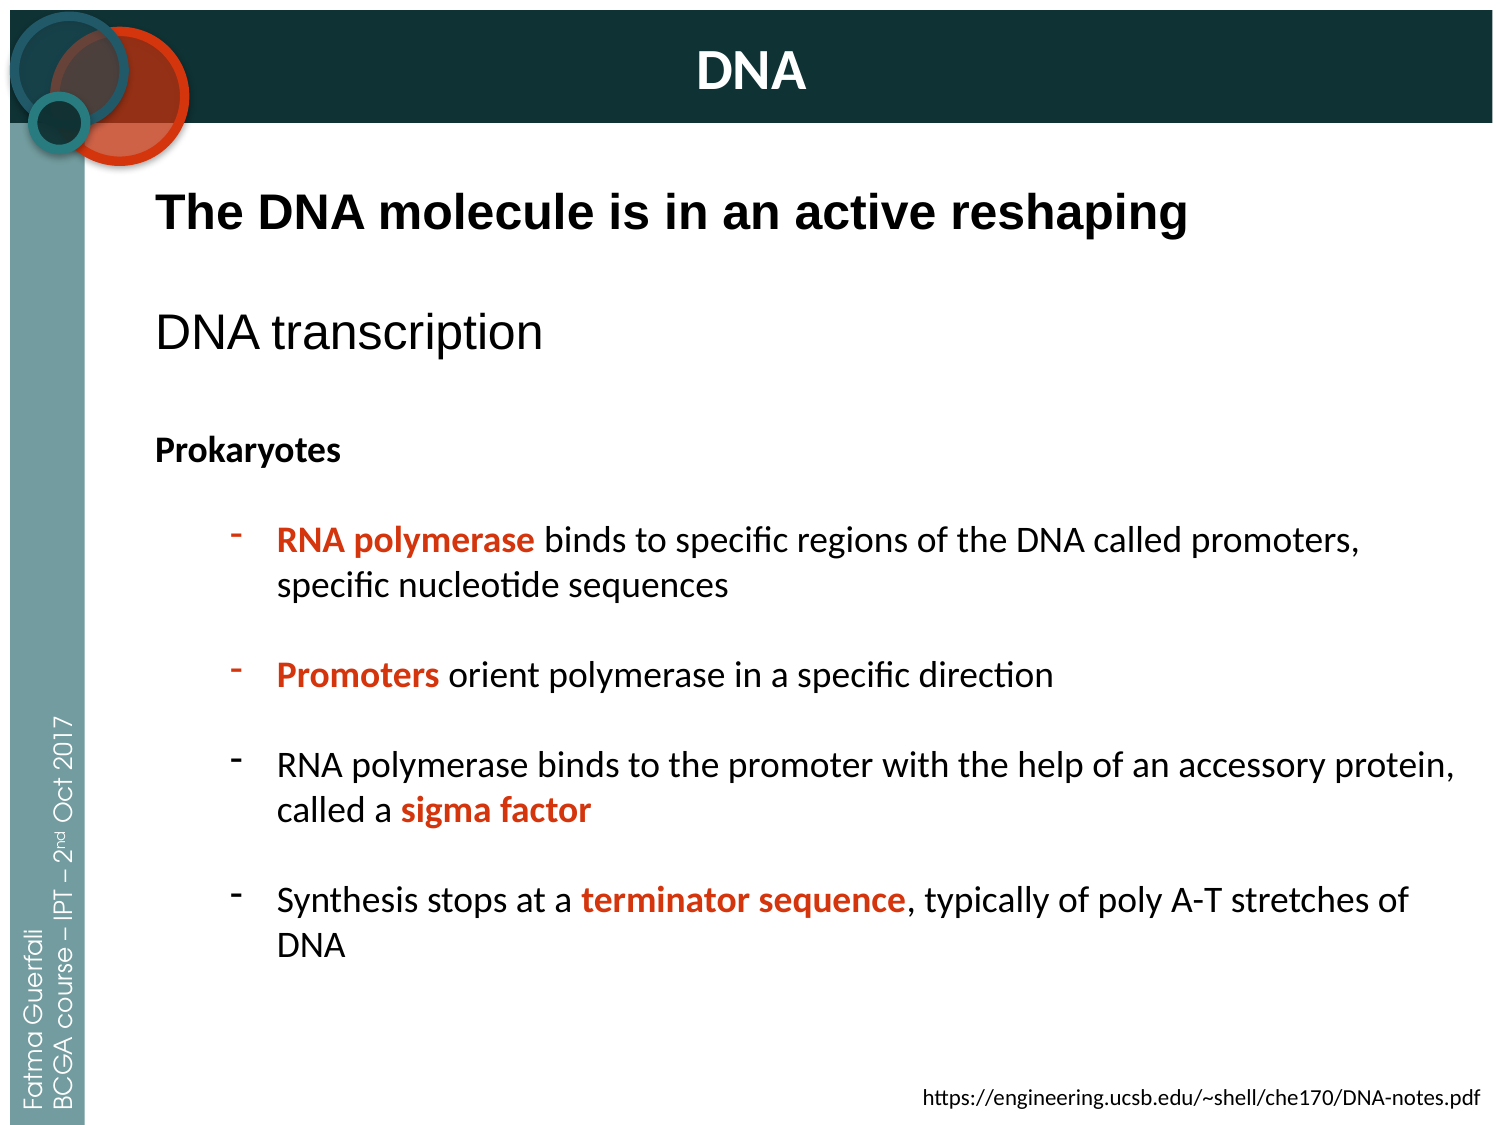

DNA

The DNA molecule is in an active reshaping

DNA transcription
Prokaryotes

RNA polymerase binds to specific regions of the DNA called promoters, specific nucleotide sequences

Promoters orient polymerase in a specific direction

RNA polymerase binds to the promoter with the help of an accessory protein, called a sigma factor

Synthesis stops at a terminator sequence, typically of poly A-T stretches of DNA
Fatma Guerfali
BCGA course – IPT – 2nd Oct 2017
https://engineering.ucsb.edu/~shell/che170/DNA-notes.pdf